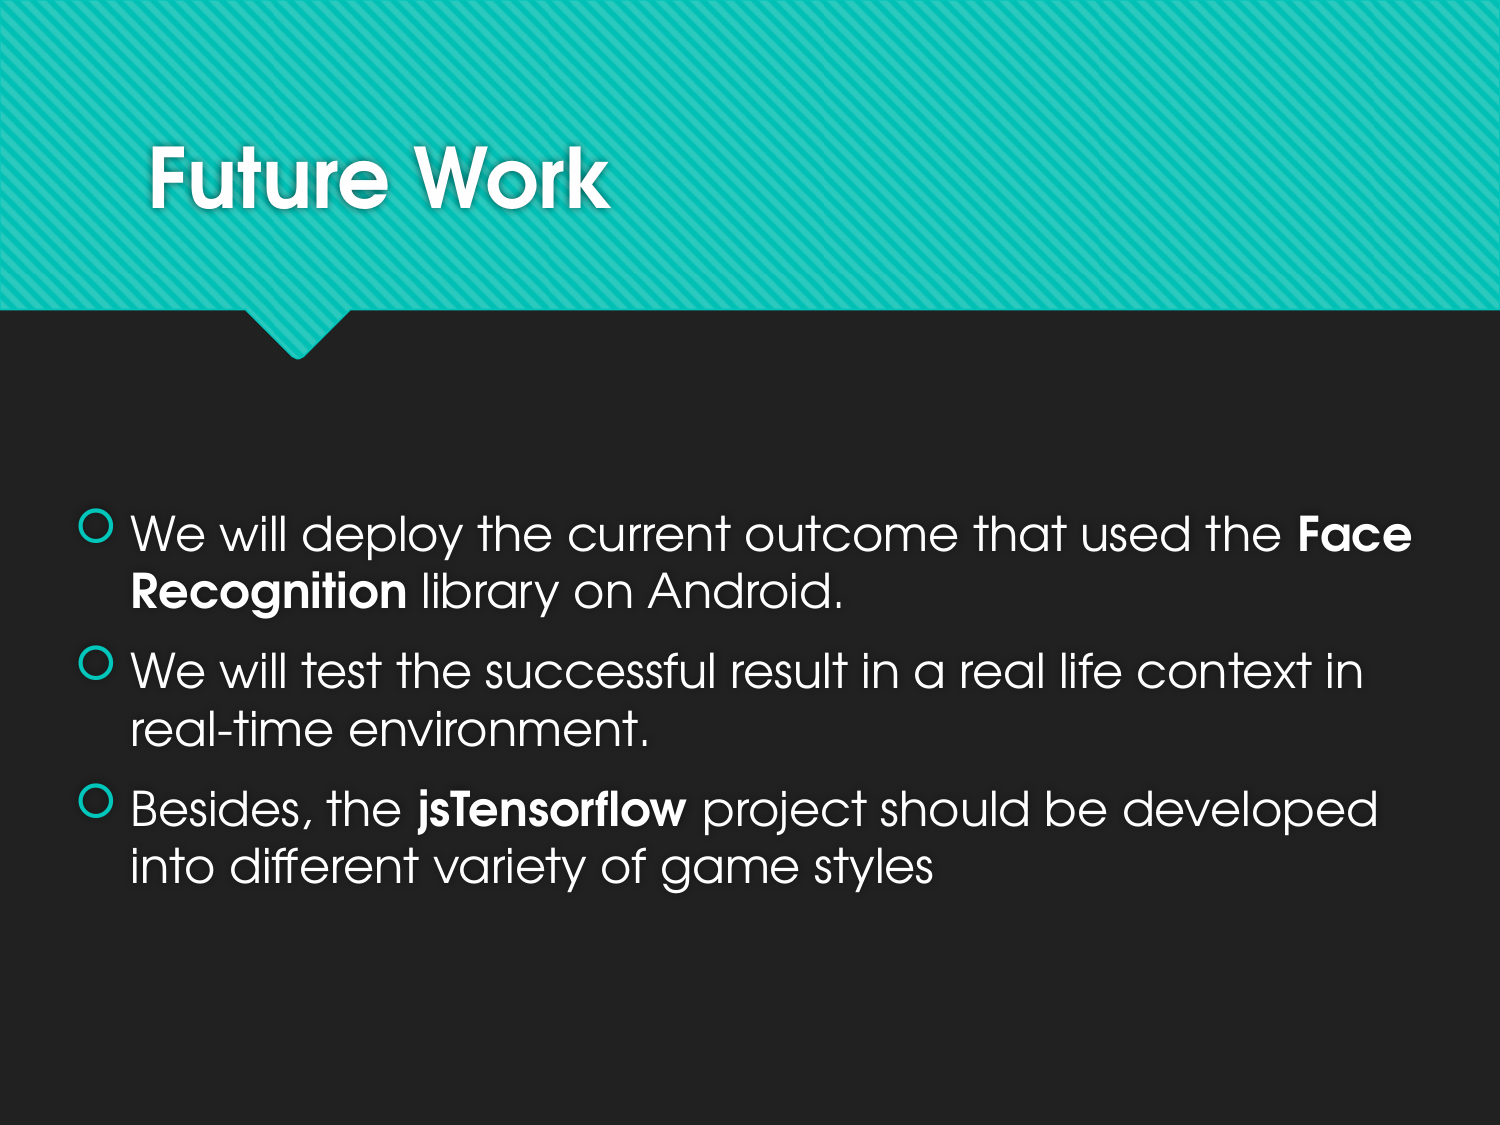

# Future Work
We will deploy the current outcome that used the Face Recognition library on Android.
We will test the successful result in a real life context in real-time environment.
Besides, the jsTensorflow project should be developed into different variety of game styles